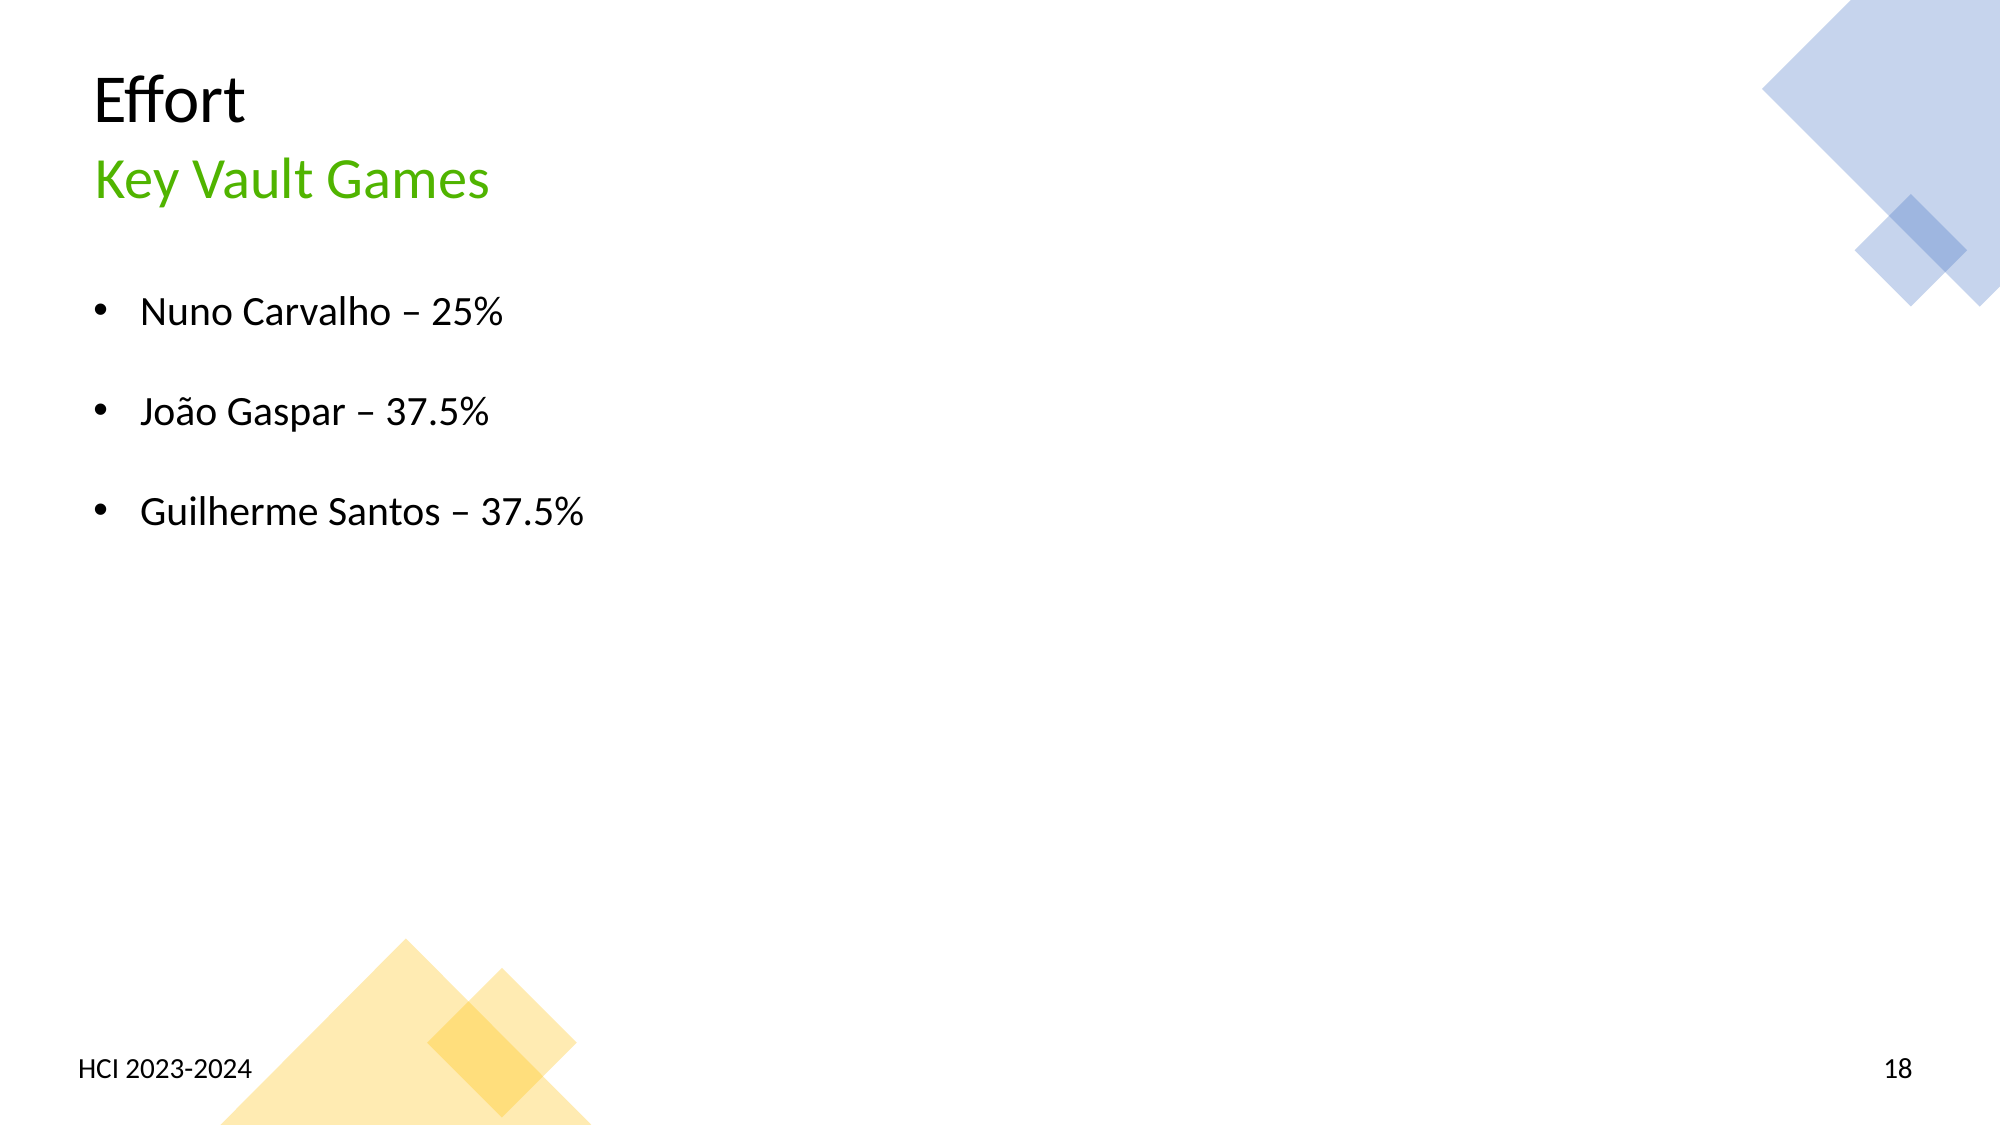

Effort
Key Vault Games
Nuno Carvalho – 25%

João Gaspar – 37.5%

Guilherme Santos – 37.5%

HCI 2023-2024
18